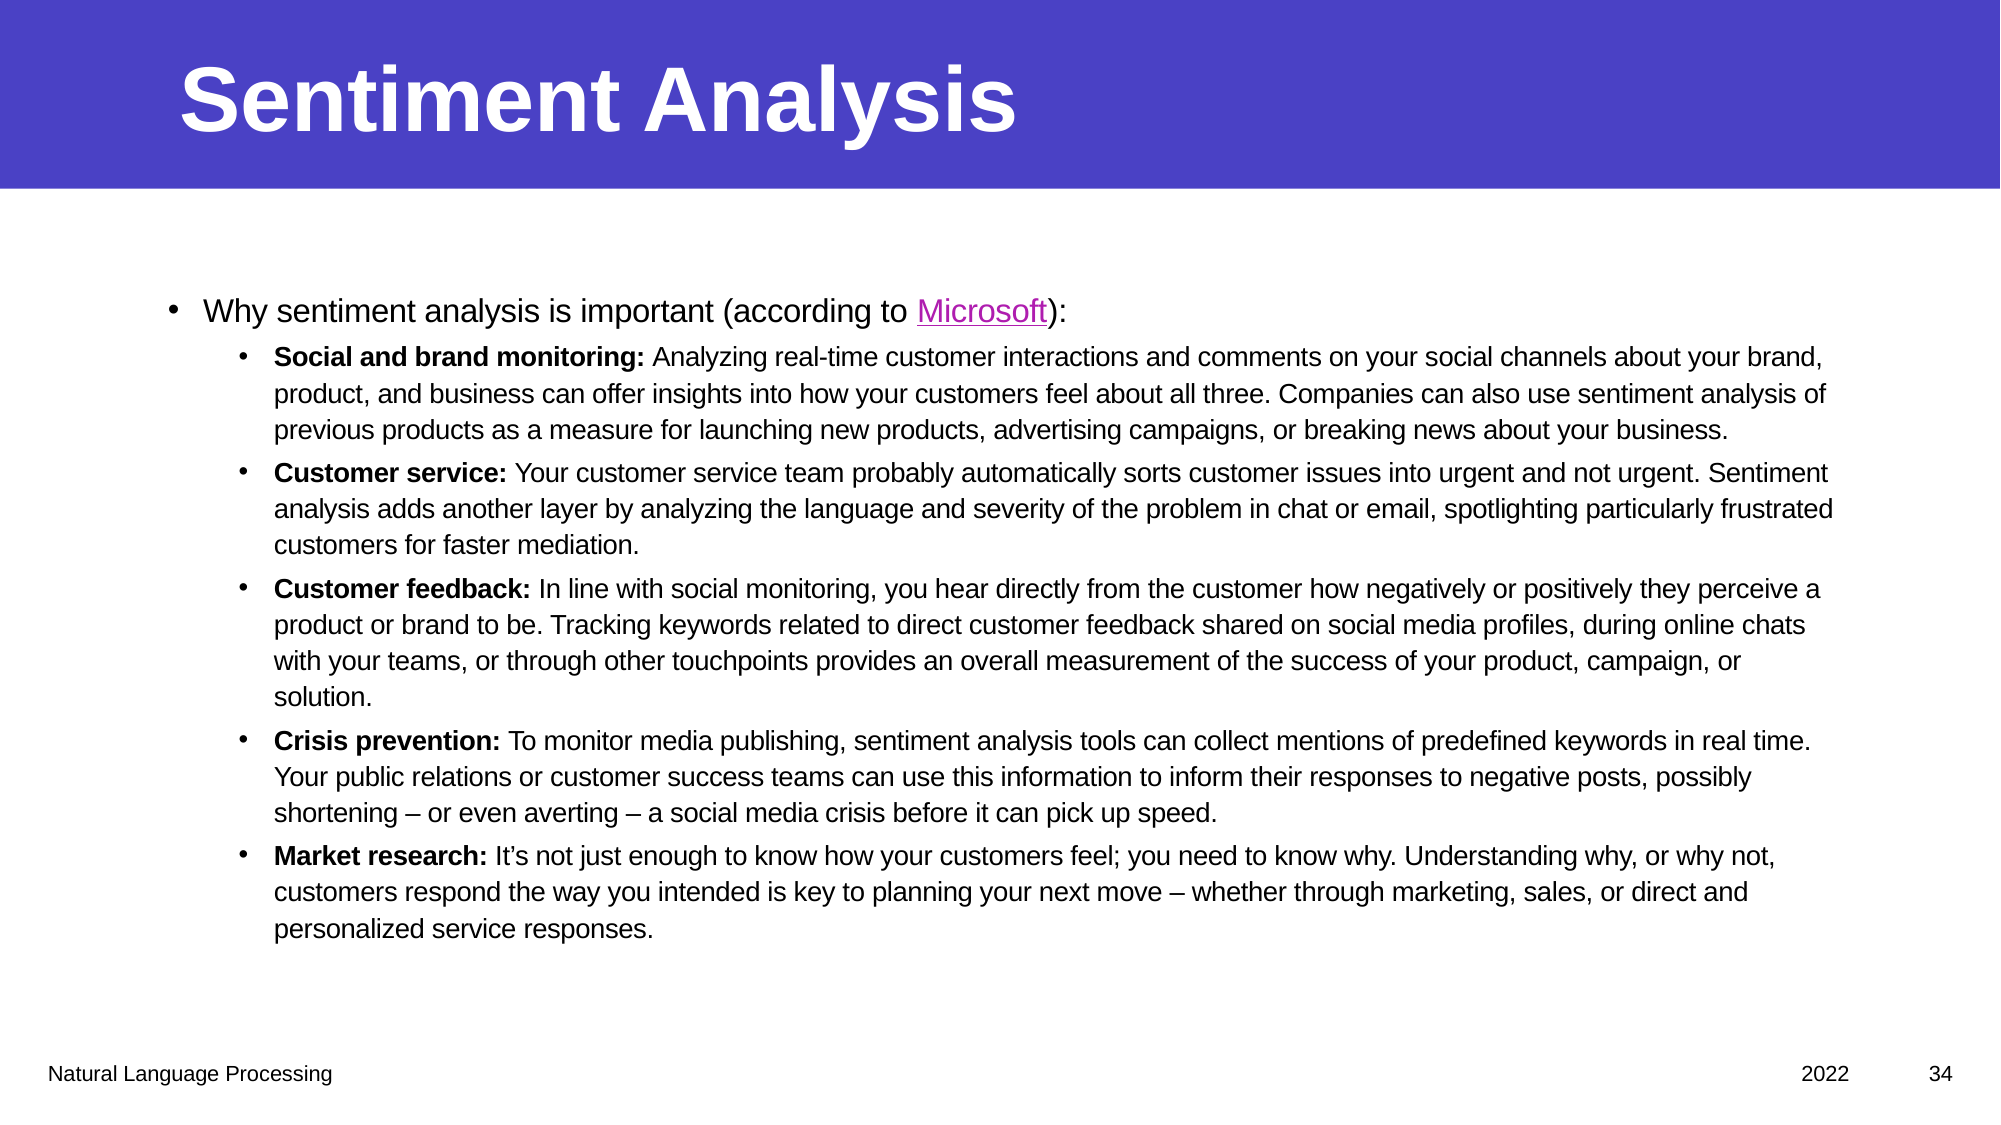

# Sentiment Analysis
Why sentiment analysis is important (according to Microsoft):
Social and brand monitoring: Analyzing real-time customer interactions and comments on your social channels about your brand, product, and business can offer insights into how your customers feel about all three. Companies can also use sentiment analysis of previous products as a measure for launching new products, advertising campaigns, or breaking news about your business.
Customer service: Your customer service team probably automatically sorts customer issues into urgent and not urgent. Sentiment analysis adds another layer by analyzing the language and severity of the problem in chat or email, spotlighting particularly frustrated customers for faster mediation.
Customer feedback: In line with social monitoring, you hear directly from the customer how negatively or positively they perceive a product or brand to be. Tracking keywords related to direct customer feedback shared on social media profiles, during online chats with your teams, or through other touchpoints provides an overall measurement of the success of your product, campaign, or solution.
Crisis prevention: To monitor media publishing, sentiment analysis tools can collect mentions of predefined keywords in real time. Your public relations or customer success teams can use this information to inform their responses to negative posts, possibly shortening – or even averting – a social media crisis before it can pick up speed.
Market research: It’s not just enough to know how your customers feel; you need to know why. Understanding why, or why not, customers respond the way you intended is key to planning your next move – whether through marketing, sales, or direct and personalized service responses.

2022
Natural Language Processing
34